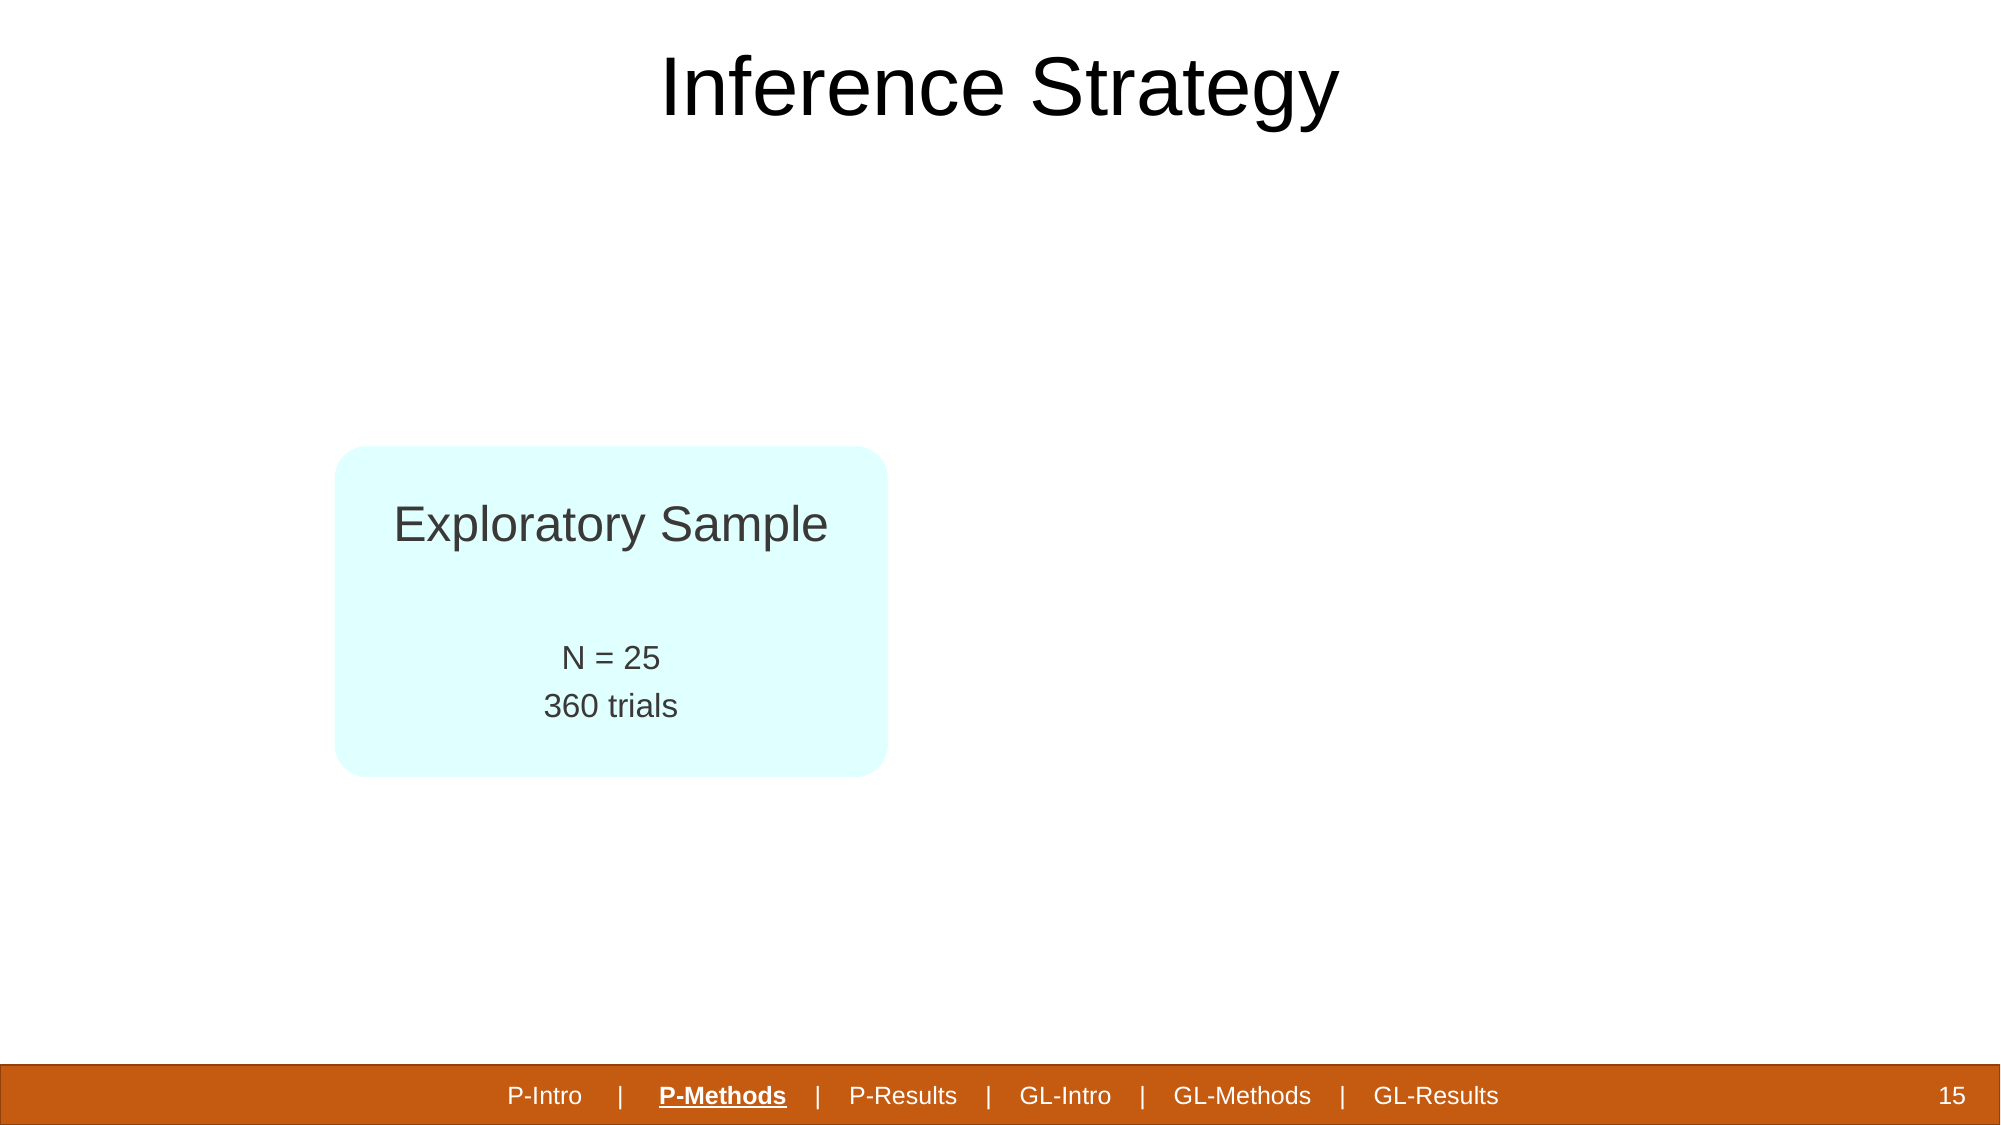

# Inference Strategy
Exploratory Sample

N = 25
360 trials
P-Intro     |     P-Methods    |    P-Results    |    GL-Intro    |    GL-Methods    |    GL-Results
15